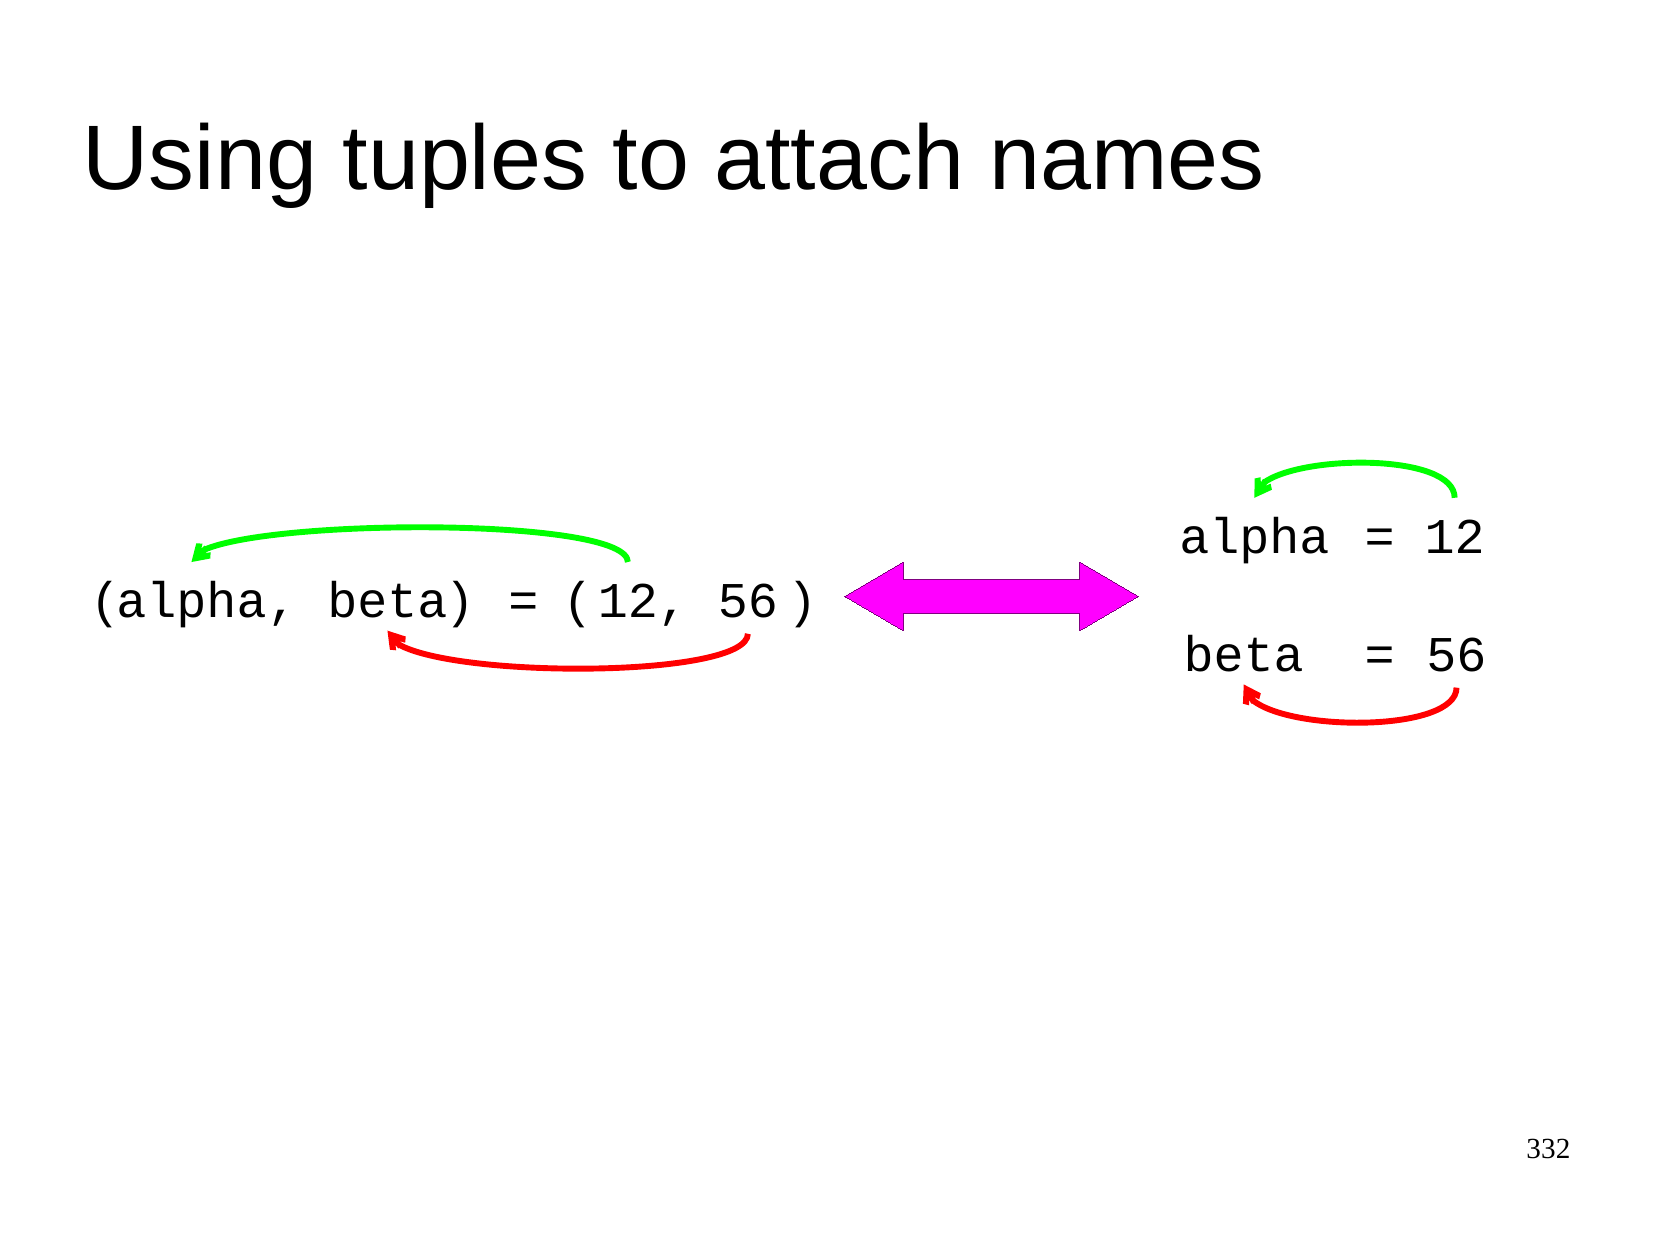

Using tuples to attach names
alpha
=
12
(
alpha
,
beta
)
=
(
12
,
56
)

beta
=
56
332